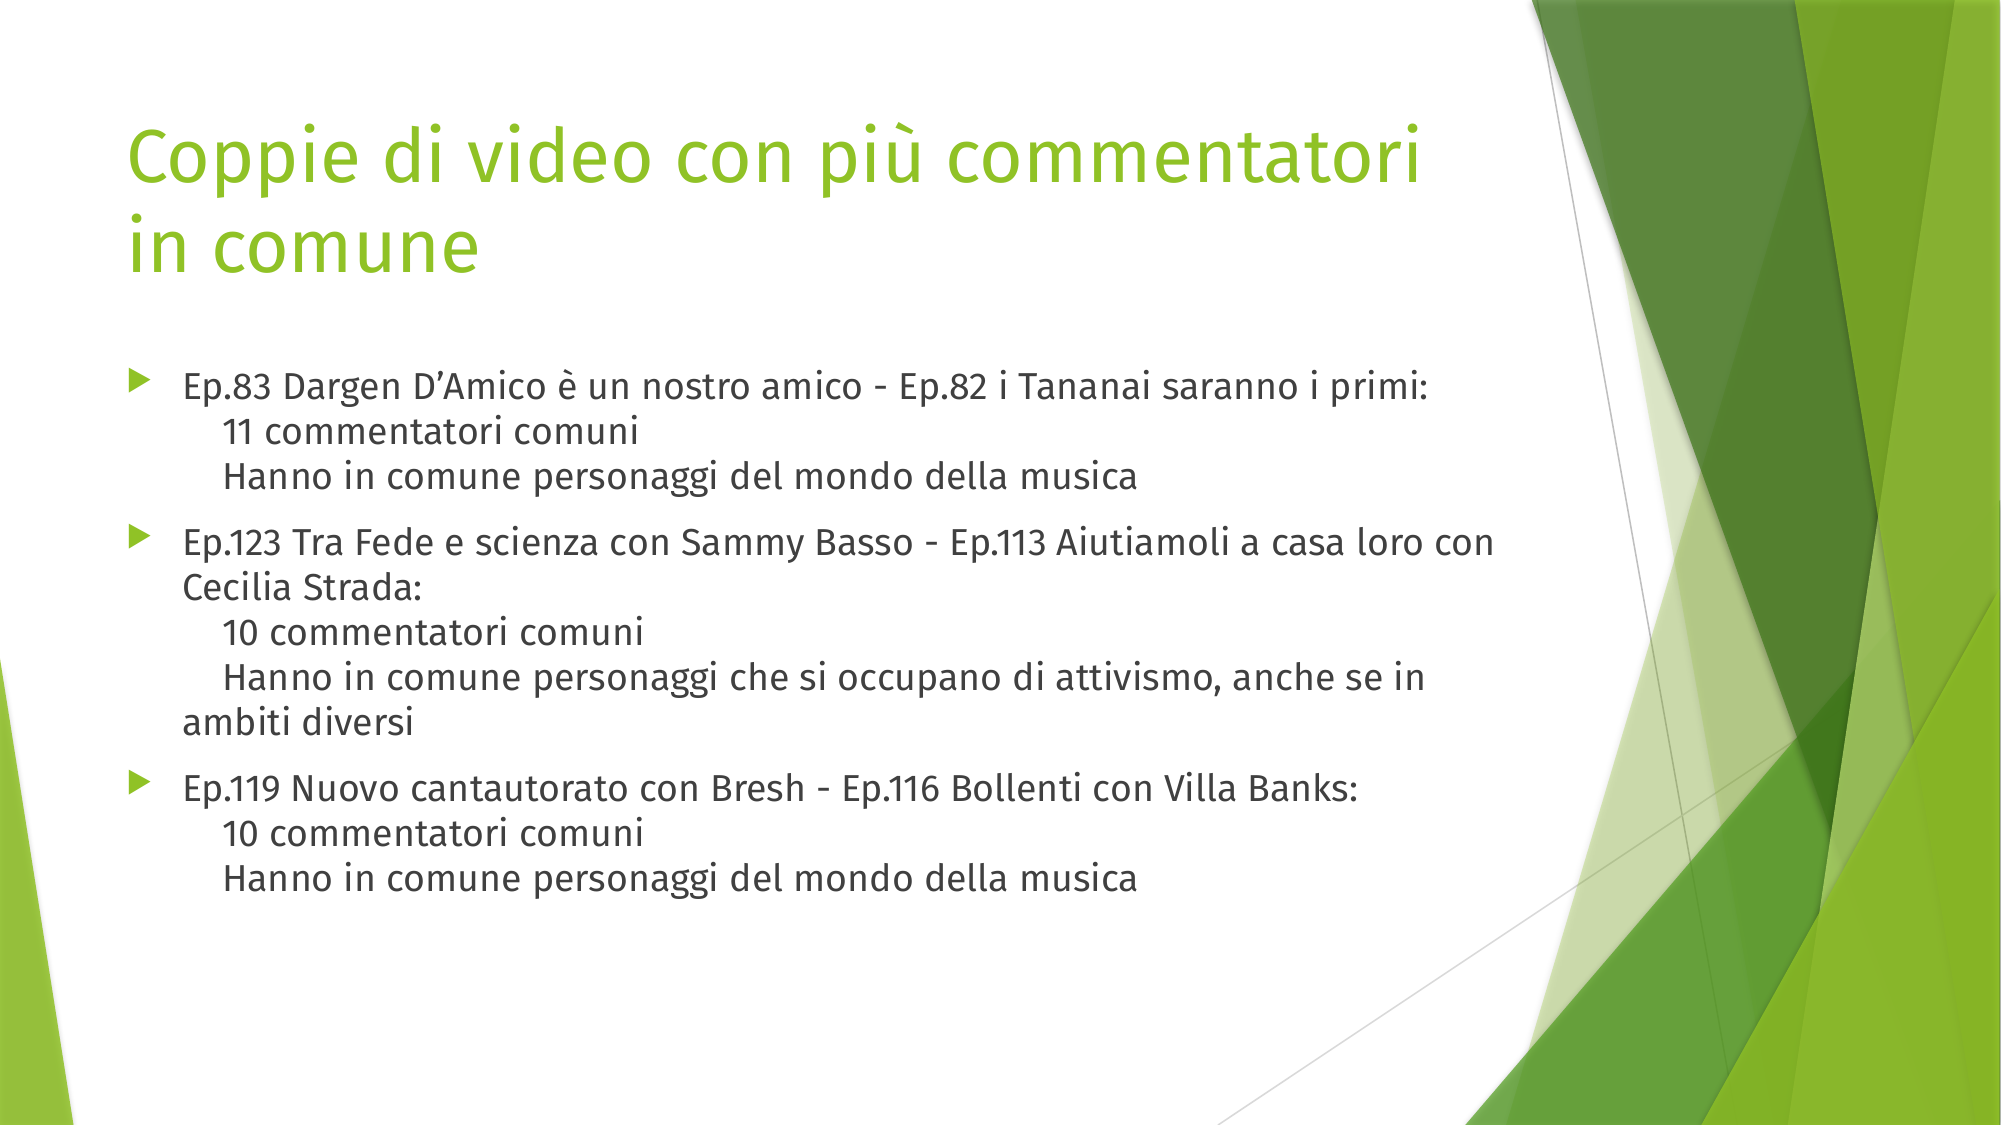

# Coppie di video con più commentatori in comune
Ep.83 Dargen D’Amico è un nostro amico - Ep.82 i Tananai saranno i primi:
    11 commentatori comuni
    Hanno in comune personaggi del mondo della musica
Ep.123 Tra Fede e scienza con Sammy Basso - Ep.113 Aiutiamoli a casa loro con Cecilia Strada:
    10 commentatori comuni
    Hanno in comune personaggi che si occupano di attivismo, anche se in     ambiti diversi
Ep.119 Nuovo cantautorato con Bresh - Ep.116 Bollenti con Villa Banks:
    10 commentatori comuni
    Hanno in comune personaggi del mondo della musica